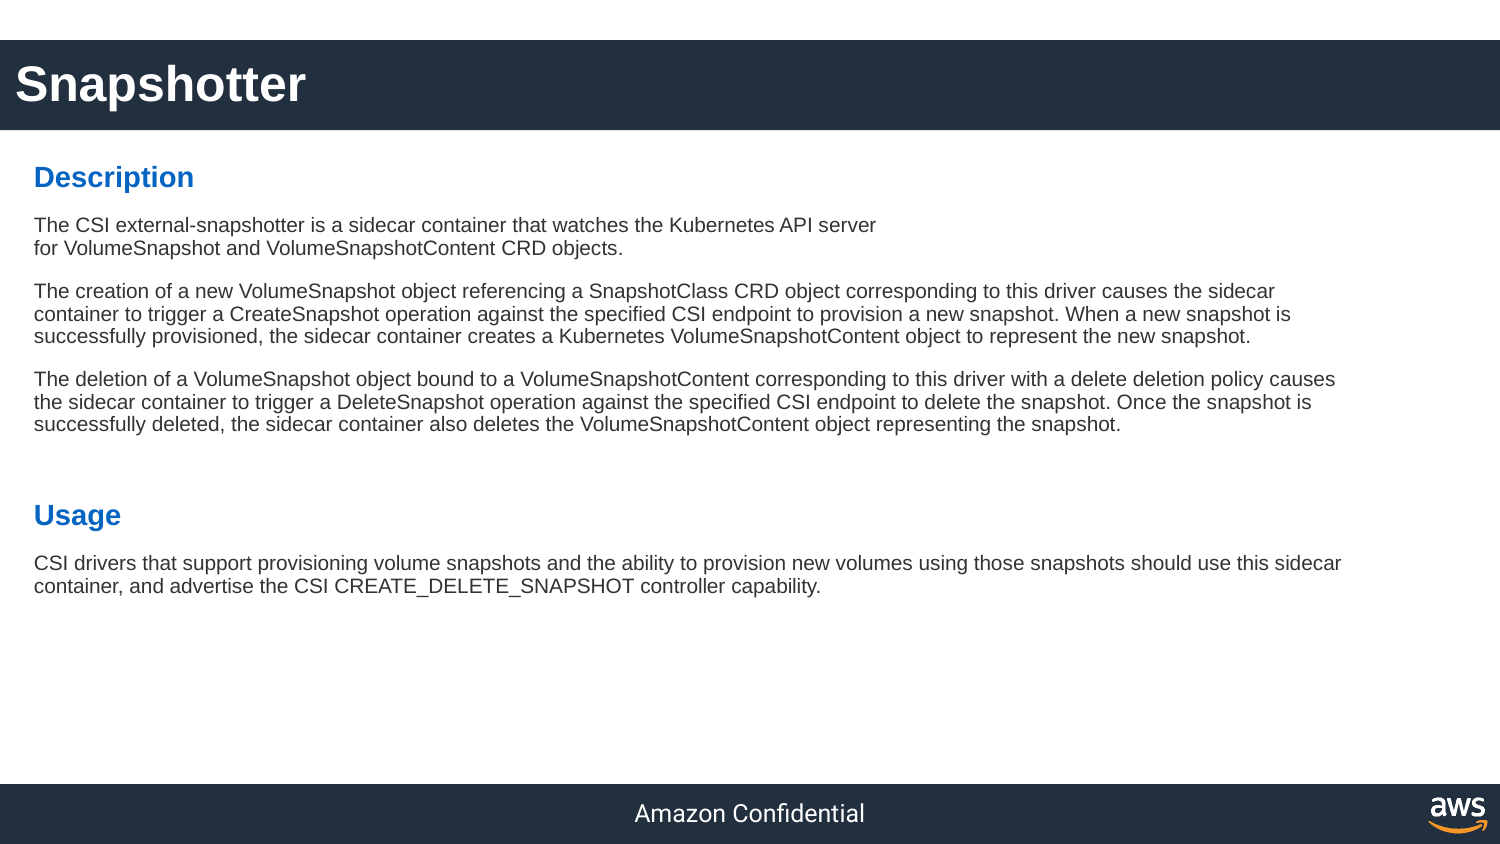

Snapshotter
Description
The CSI external-snapshotter is a sidecar container that watches the Kubernetes API server for VolumeSnapshot and VolumeSnapshotContent CRD objects.
The creation of a new VolumeSnapshot object referencing a SnapshotClass CRD object corresponding to this driver causes the sidecar container to trigger a CreateSnapshot operation against the specified CSI endpoint to provision a new snapshot. When a new snapshot is successfully provisioned, the sidecar container creates a Kubernetes VolumeSnapshotContent object to represent the new snapshot.
The deletion of a VolumeSnapshot object bound to a VolumeSnapshotContent corresponding to this driver with a delete deletion policy causes the sidecar container to trigger a DeleteSnapshot operation against the specified CSI endpoint to delete the snapshot. Once the snapshot is successfully deleted, the sidecar container also deletes the VolumeSnapshotContent object representing the snapshot.

Usage
CSI drivers that support provisioning volume snapshots and the ability to provision new volumes using those snapshots should use this sidecar container, and advertise the CSI CREATE_DELETE_SNAPSHOT controller capability.